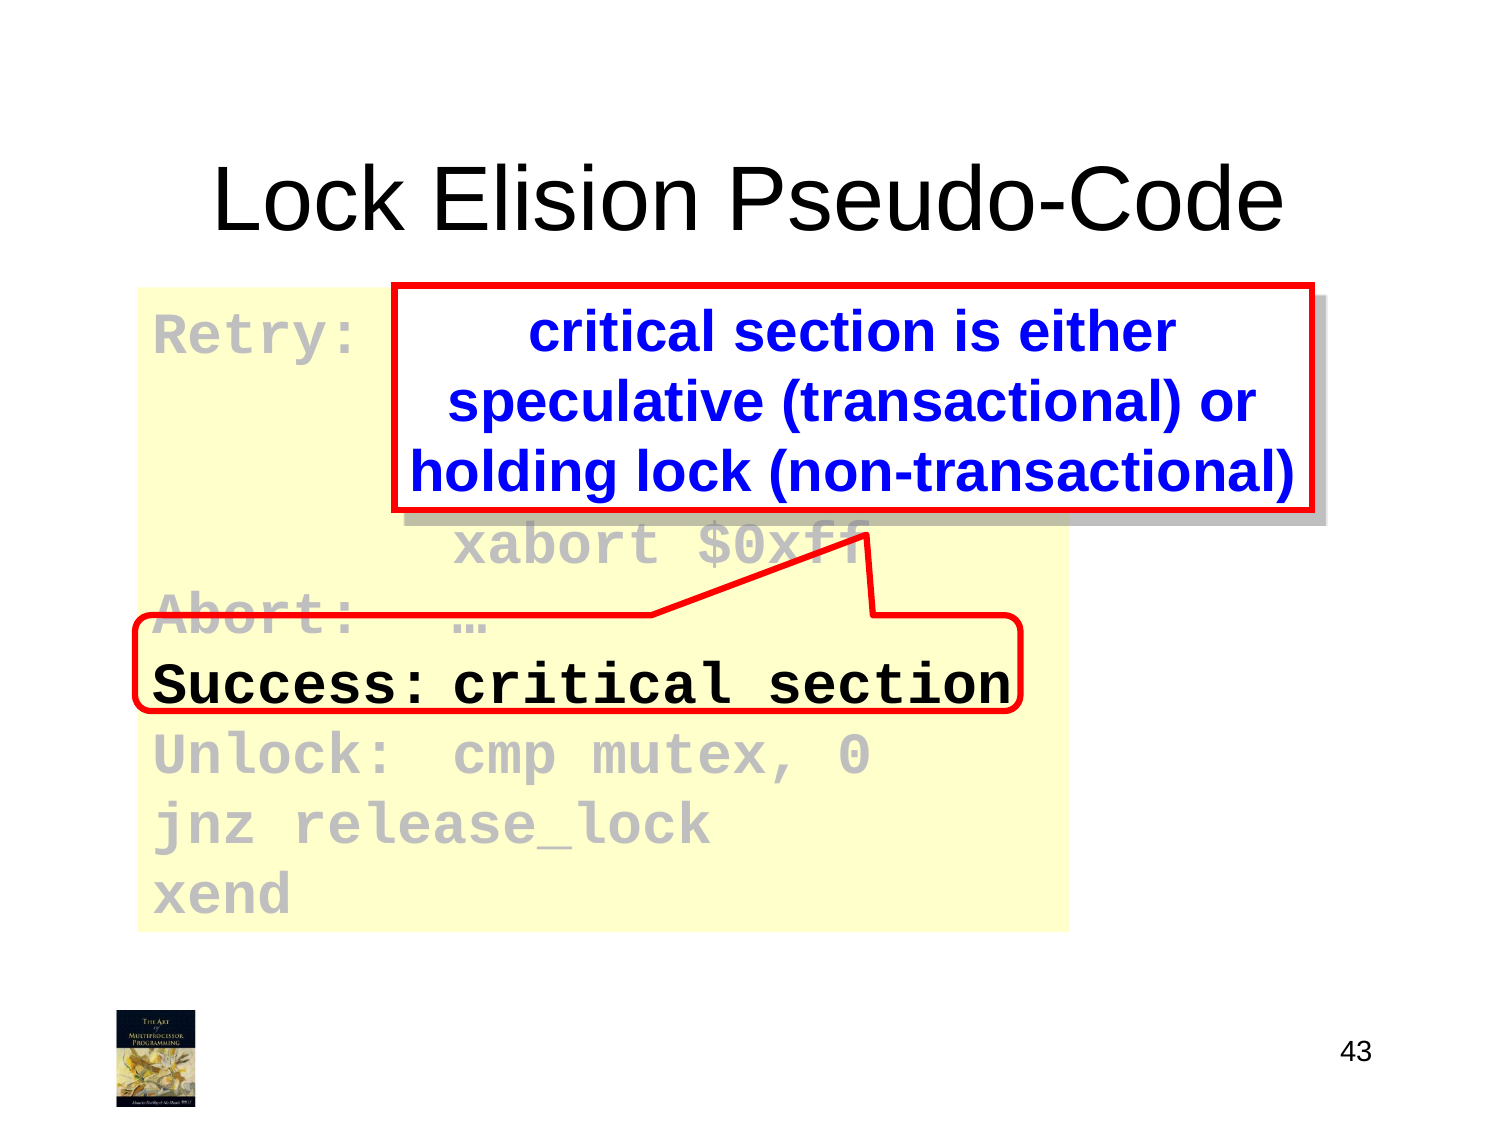

# Lock Elision Pseudo-Code
critical section is either
speculative (transactional) or
holding lock (non-transactional)
Retry:	xbegin Abort
		cmp mutex, 0
		jz Success
		xabort $0xff
Abort:	…
Success:	critical section
Unlock:	cmp mutex, 0
jnz release_lock
xend

43